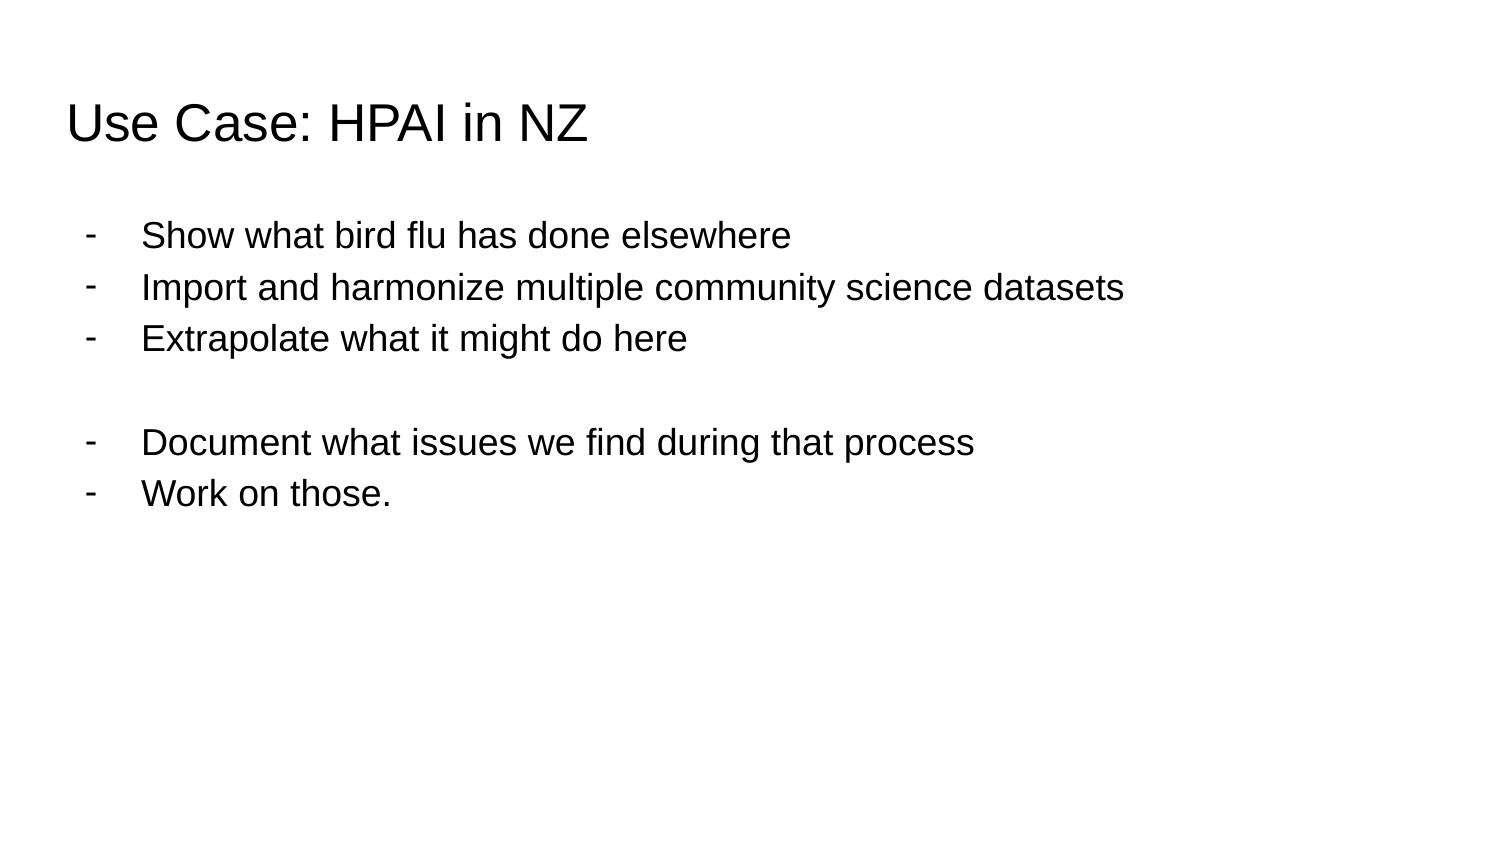

# Use Case: HPAI in NZ
Show what bird flu has done elsewhere
Import and harmonize multiple community science datasets
Extrapolate what it might do here

Document what issues we find during that process
Work on those.